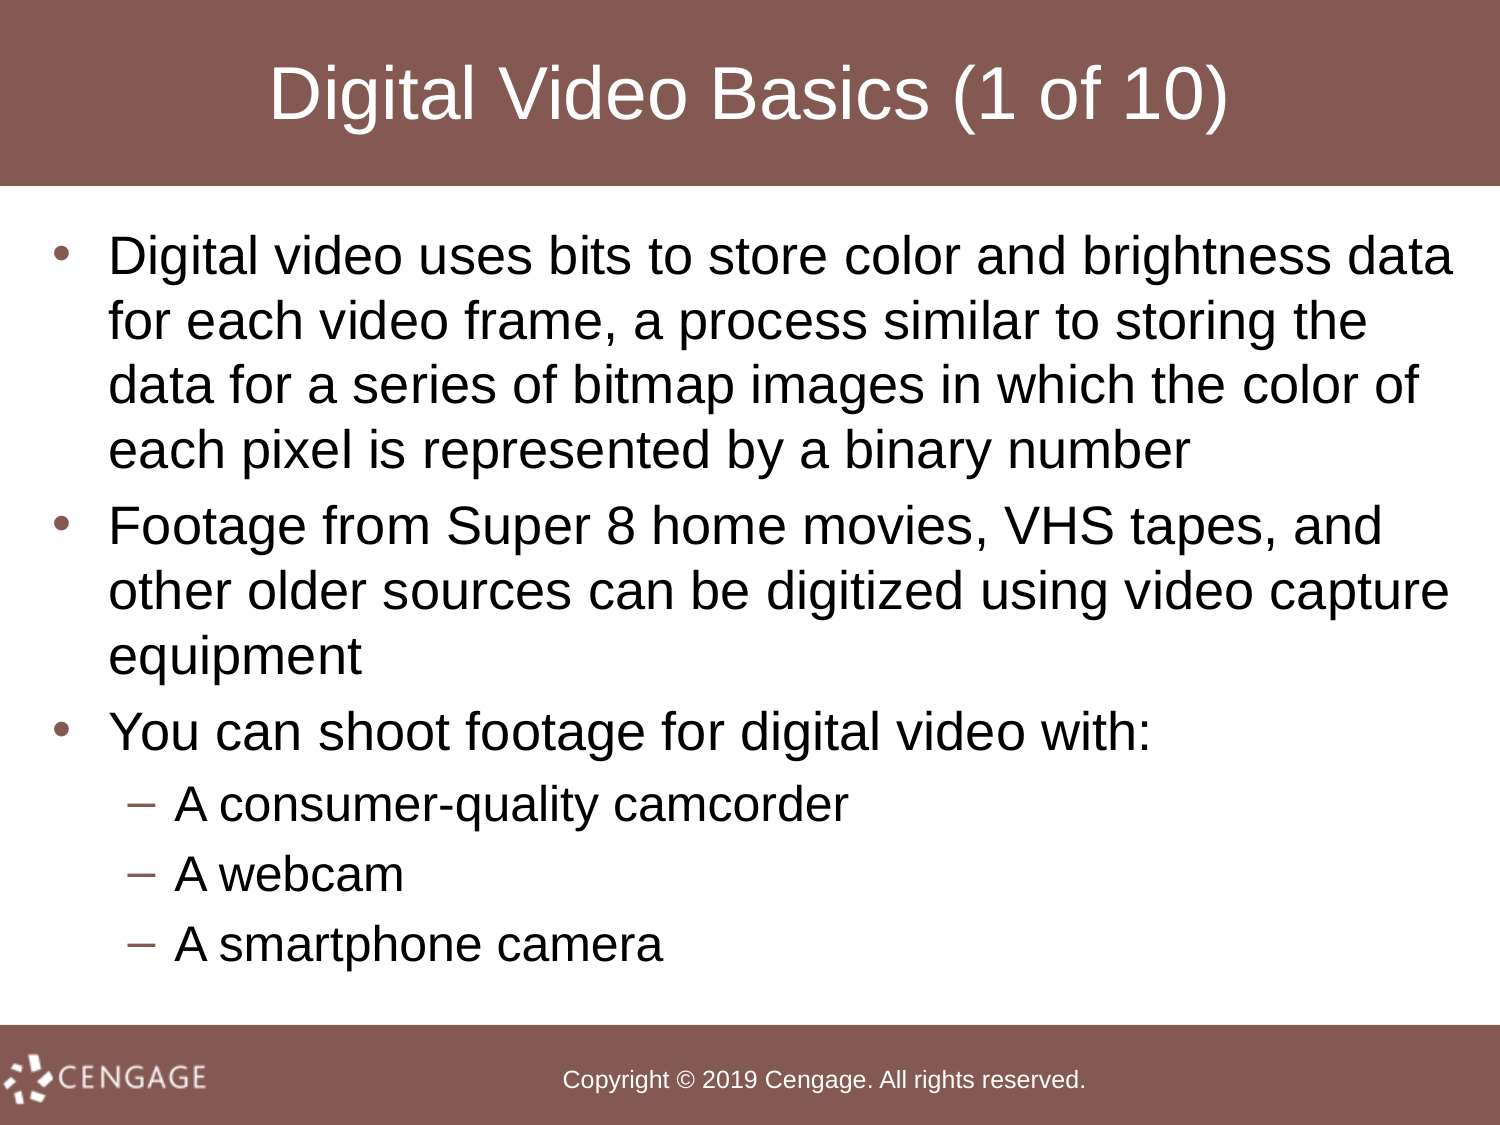

# Digital Video Basics (1 of 10)
Digital video uses bits to store color and brightness data for each video frame, a process similar to storing the data for a series of bitmap images in which the color of each pixel is represented by a binary number
Footage from Super 8 home movies, VHS tapes, and other older sources can be digitized using video capture equipment
You can shoot footage for digital video with:
A consumer-quality camcorder
A webcam
A smartphone camera